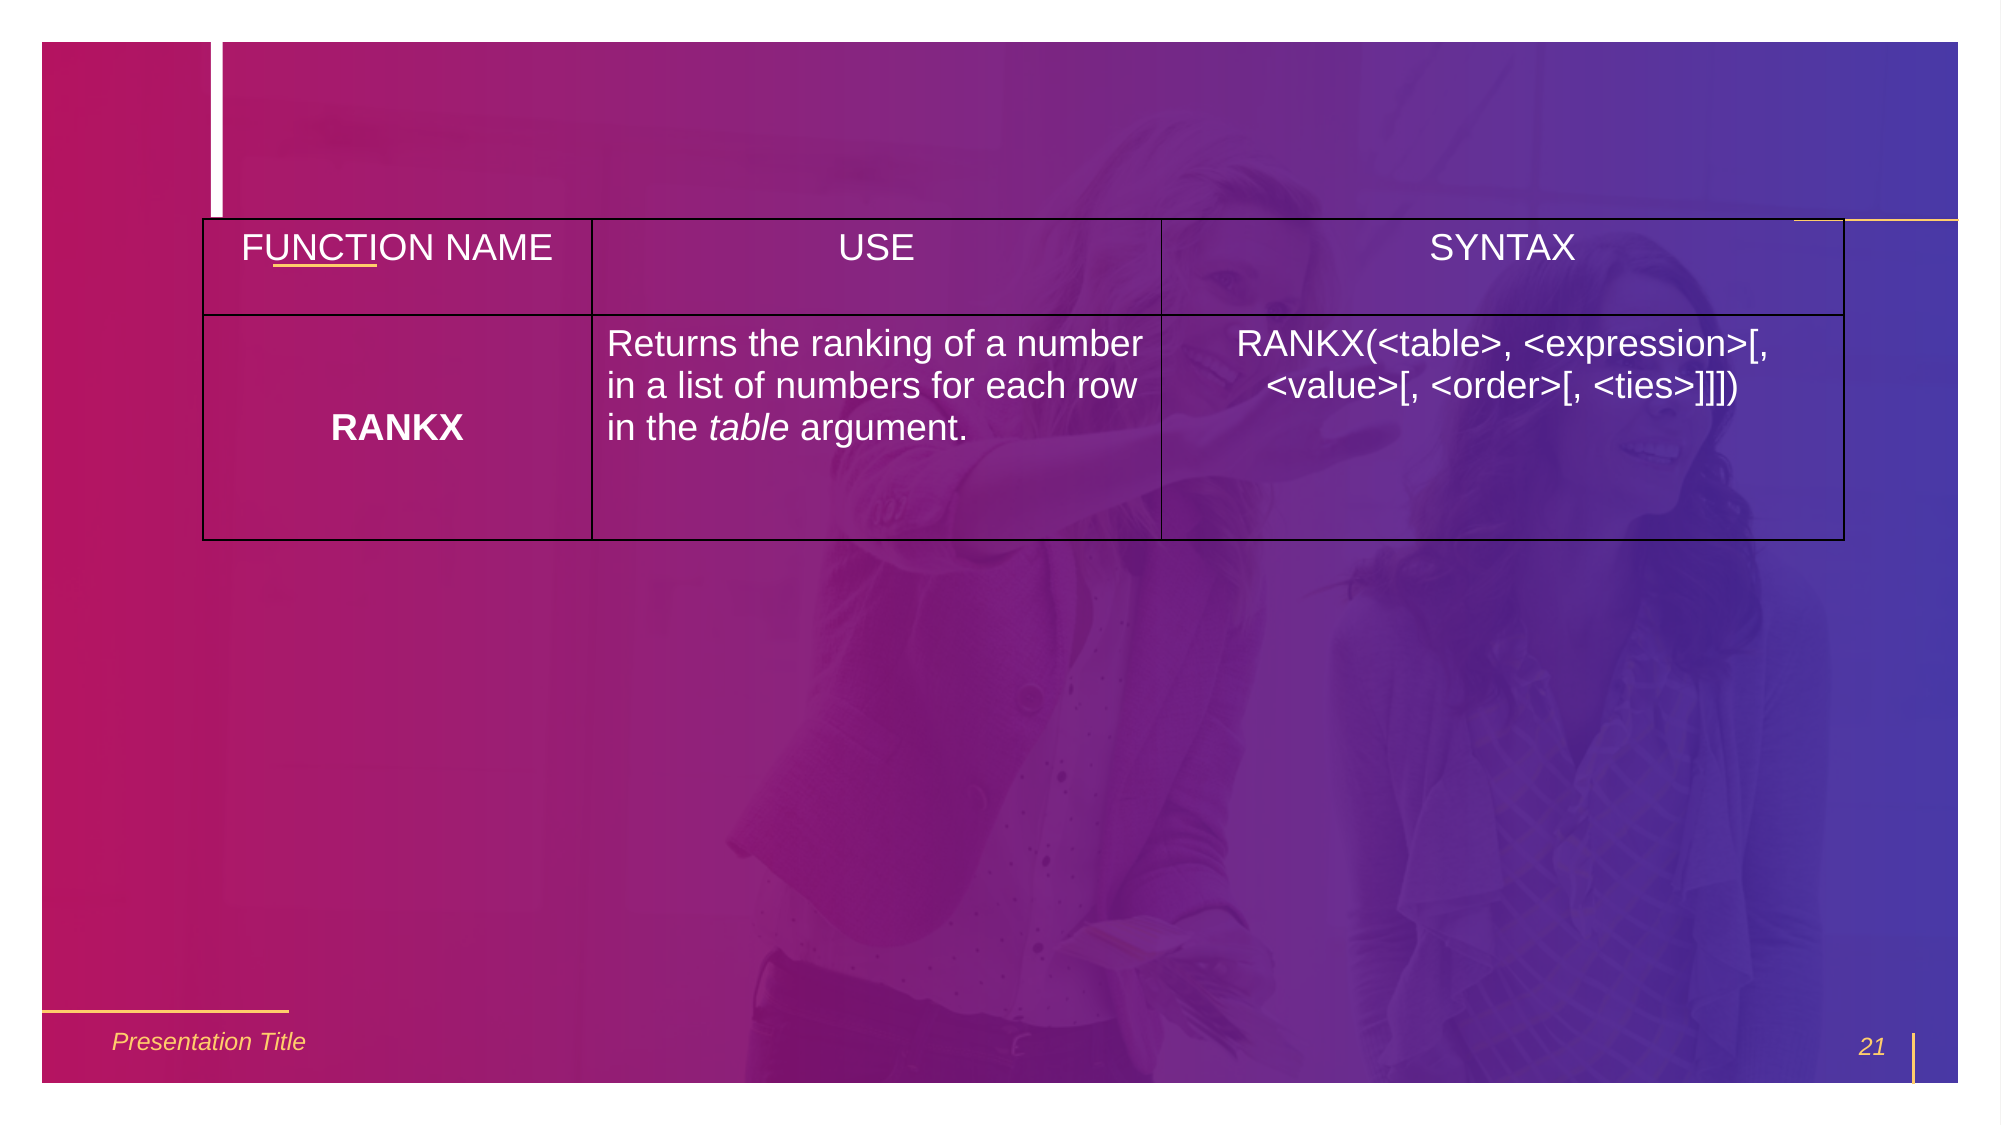

#
| FUNCTION NAME | USE | SYNTAX |
| --- | --- | --- |
| RANKX | Returns the ranking of a number in a list of numbers for each row in the table argument. | RANKX(<table>, <expression>[, <value>[, <order>[, <ties>]]]) |

Presentation Title
21